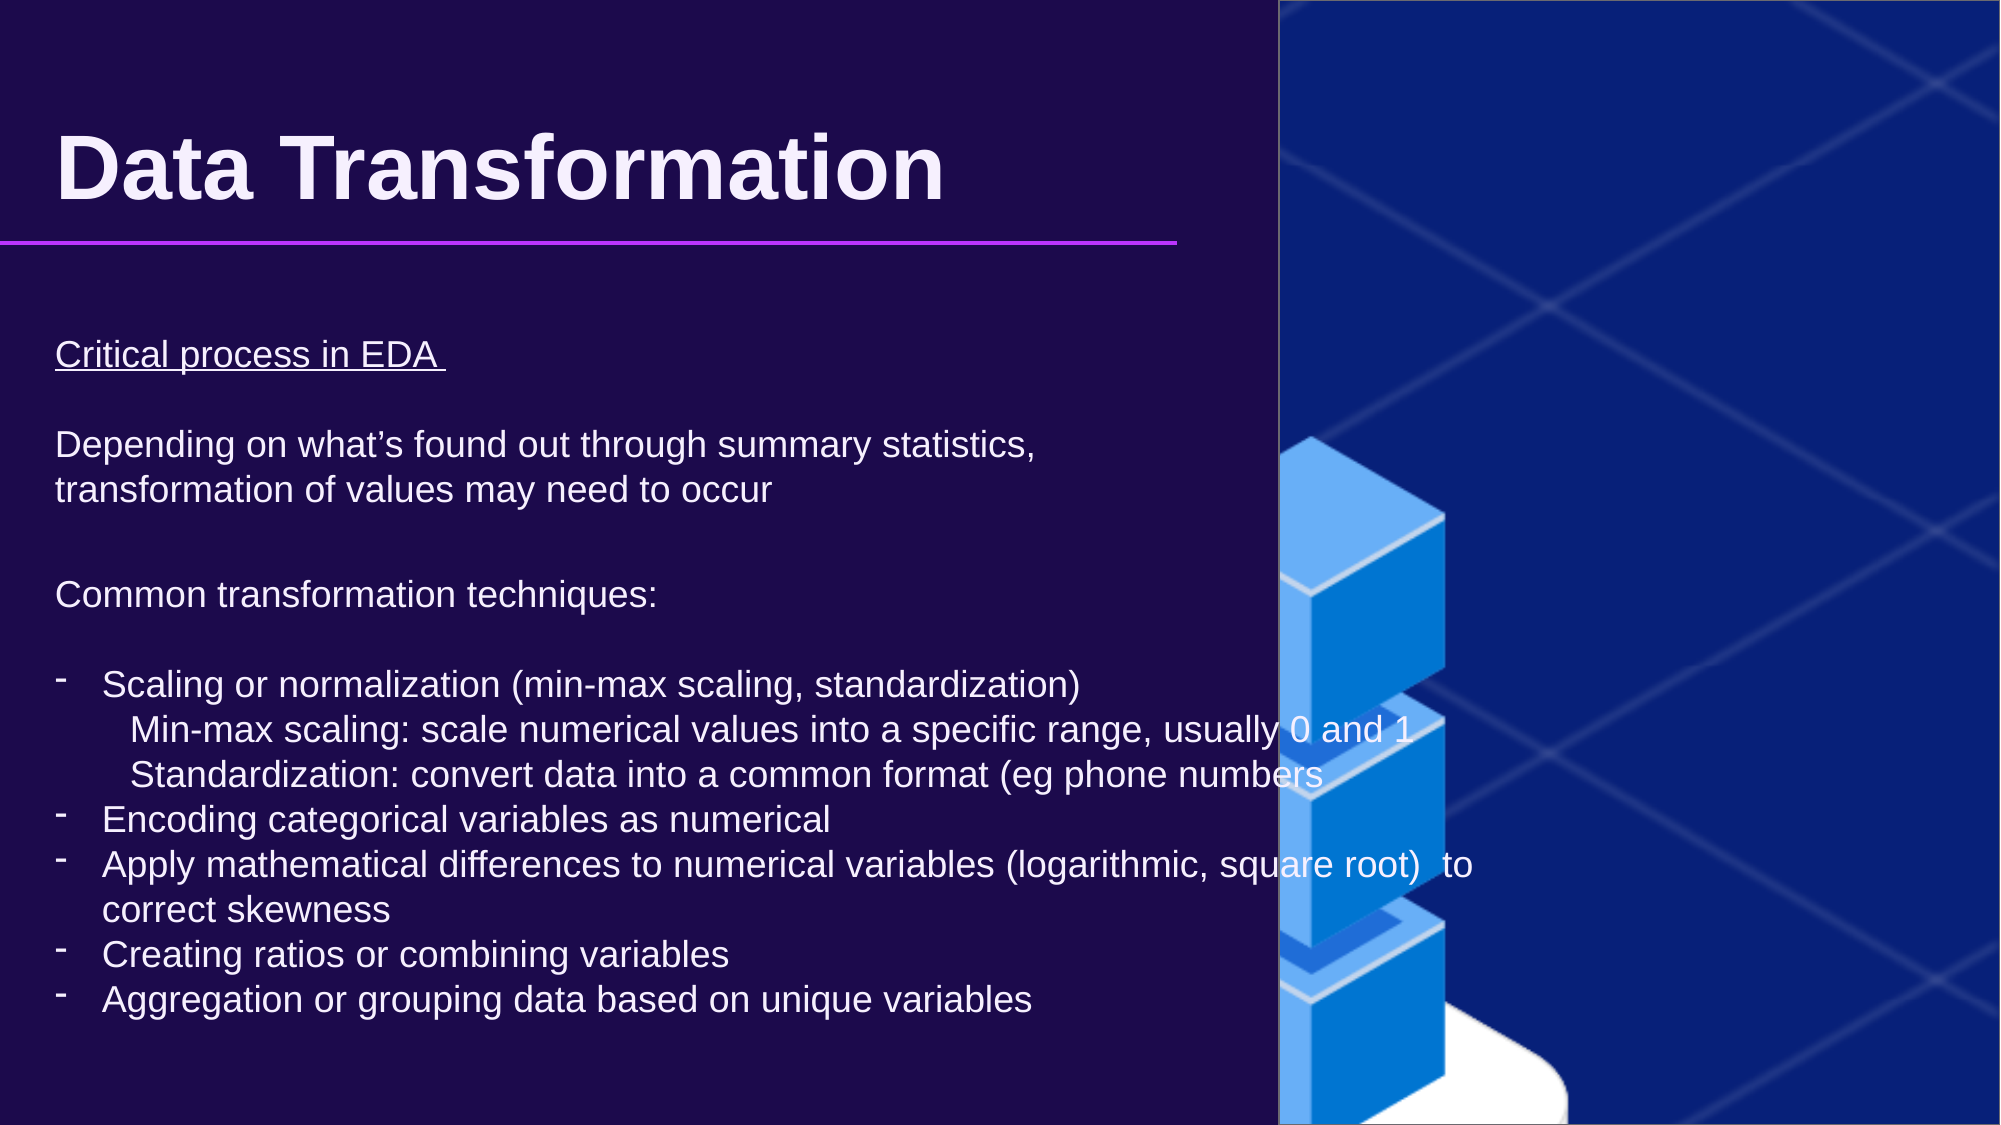

# Data Transformation
Critical process in EDA

Depending on what’s found out through summary statistics,
transformation of values may need to occur
Common transformation techniques:

Scaling or normalization (min-max scaling, standardization)
Min-max scaling: scale numerical values into a specific range, usually 0 and 1
Standardization: convert data into a common format (eg phone numbers
Encoding categorical variables as numerical
Apply mathematical differences to numerical variables (logarithmic, square root)  to correct skewness
Creating ratios or combining variables
Aggregation or grouping data based on unique variables